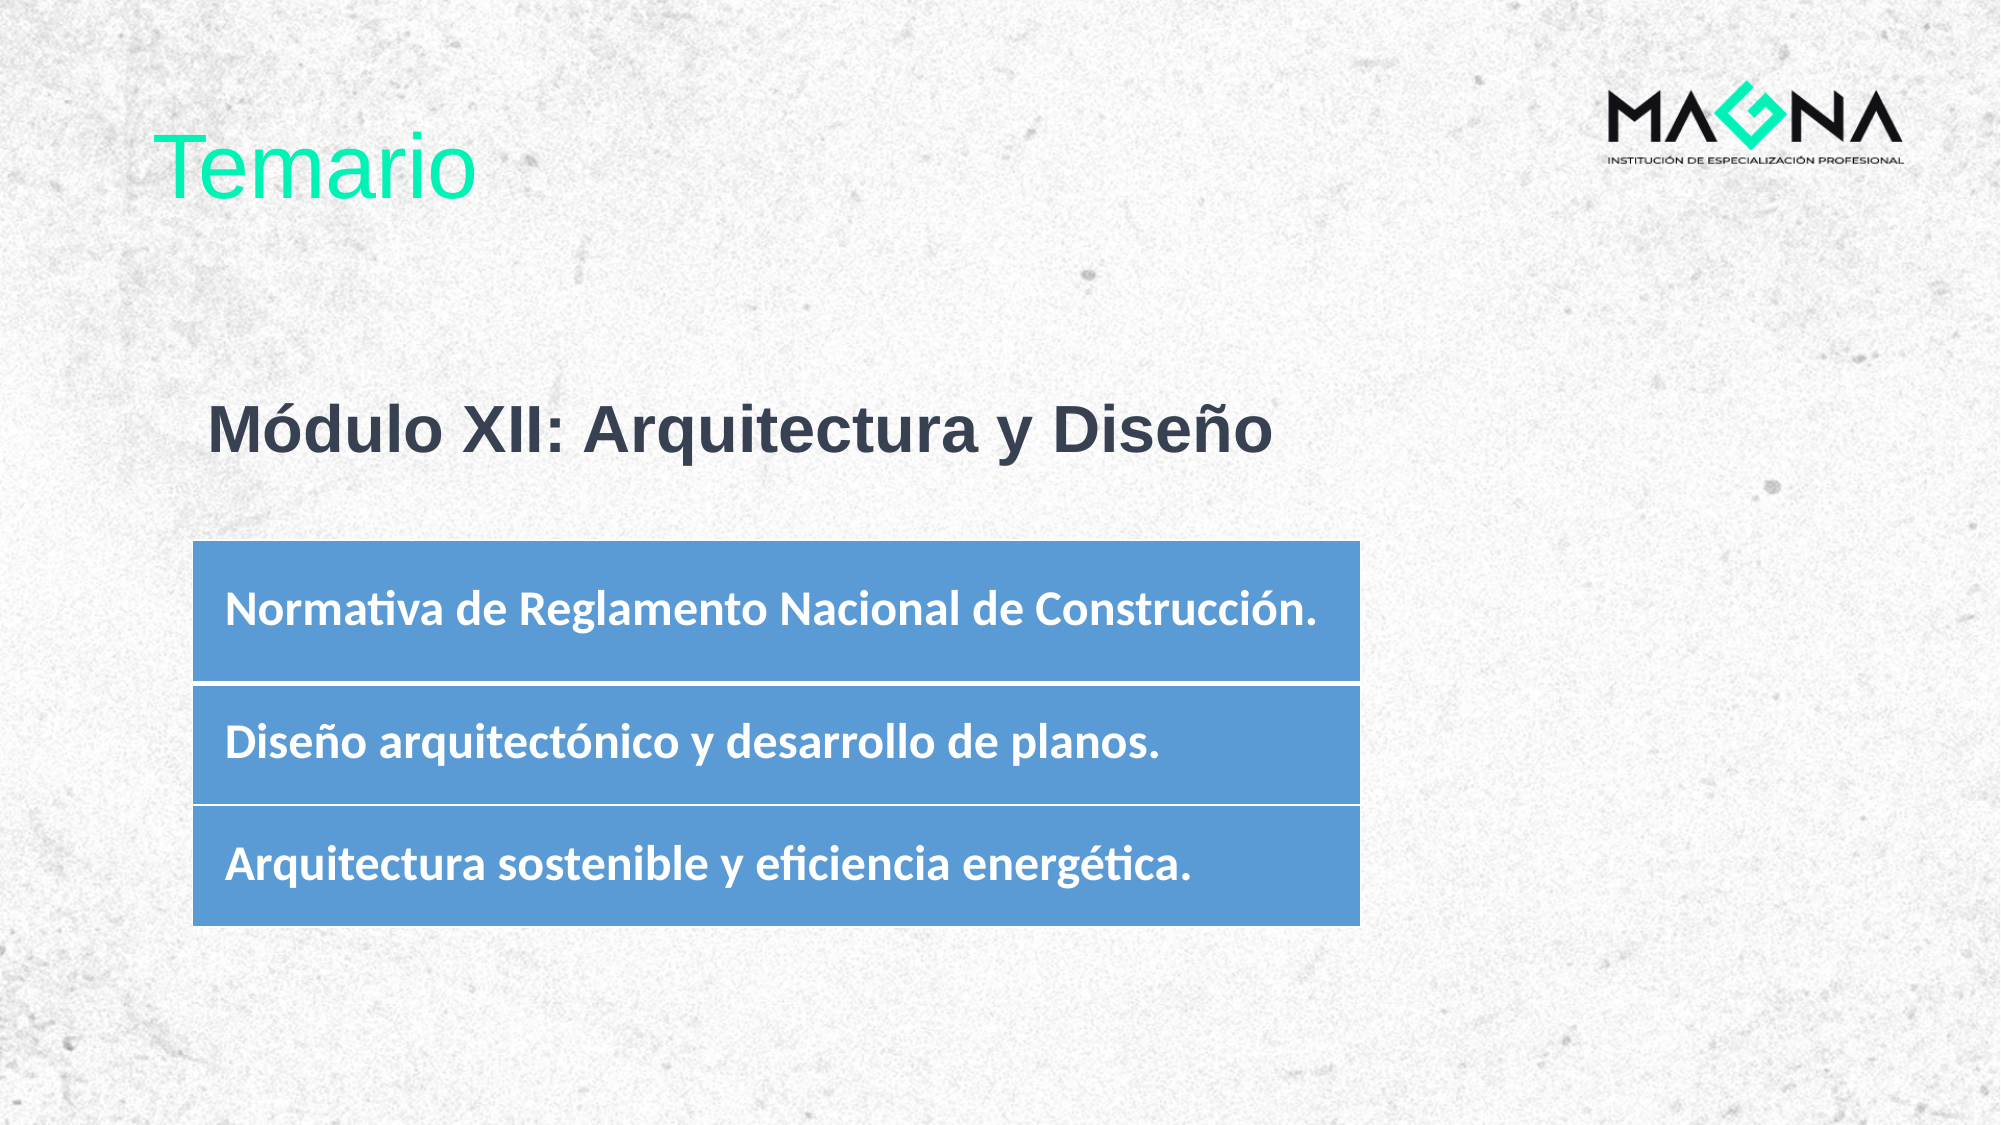

# Temario
Módulo XII: Arquitectura y Diseño
| Normativa de Reglamento Nacional de Construcción. |
| --- |
| Diseño arquitectónico y desarrollo de planos. |
| Arquitectura sostenible y eficiencia energética. |